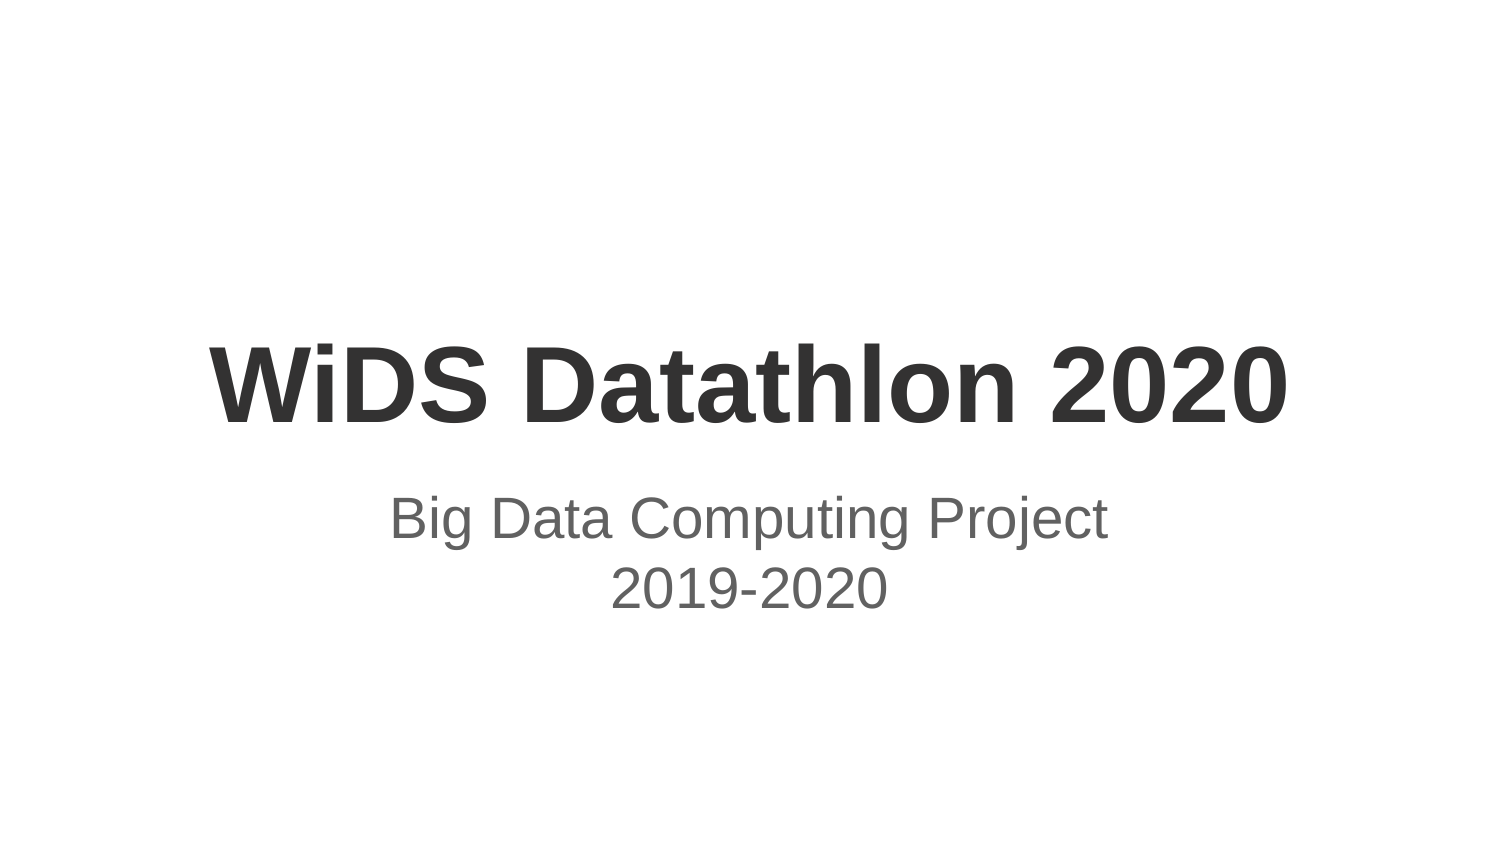

# WiDS Datathlon 2020
Big Data Computing Project
2019-2020